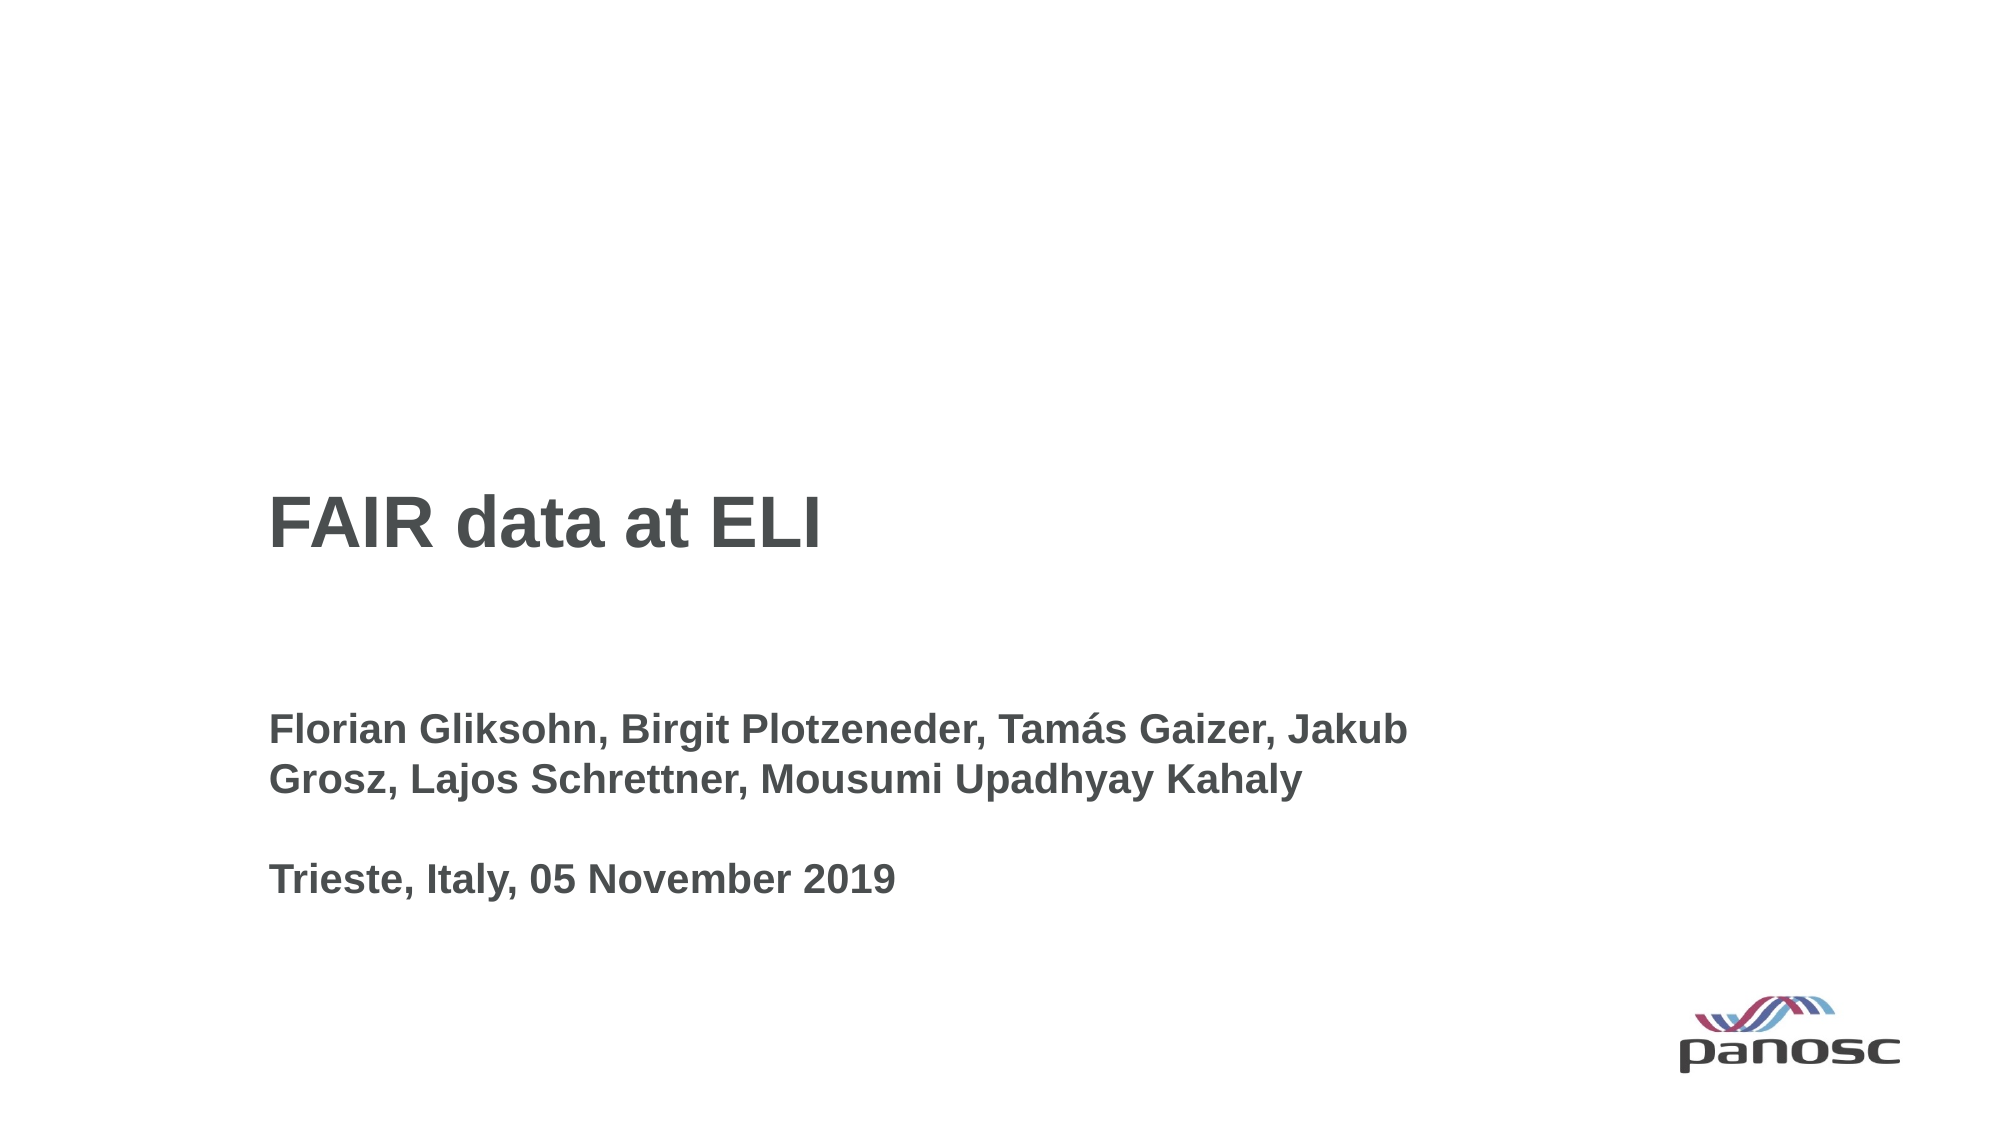

# FAIR data at ELI
Florian Gliksohn, Birgit Plotzeneder, Tamás Gaizer, Jakub Grosz, Lajos Schrettner, Mousumi Upadhyay Kahaly

Trieste, Italy, 05 November 2019